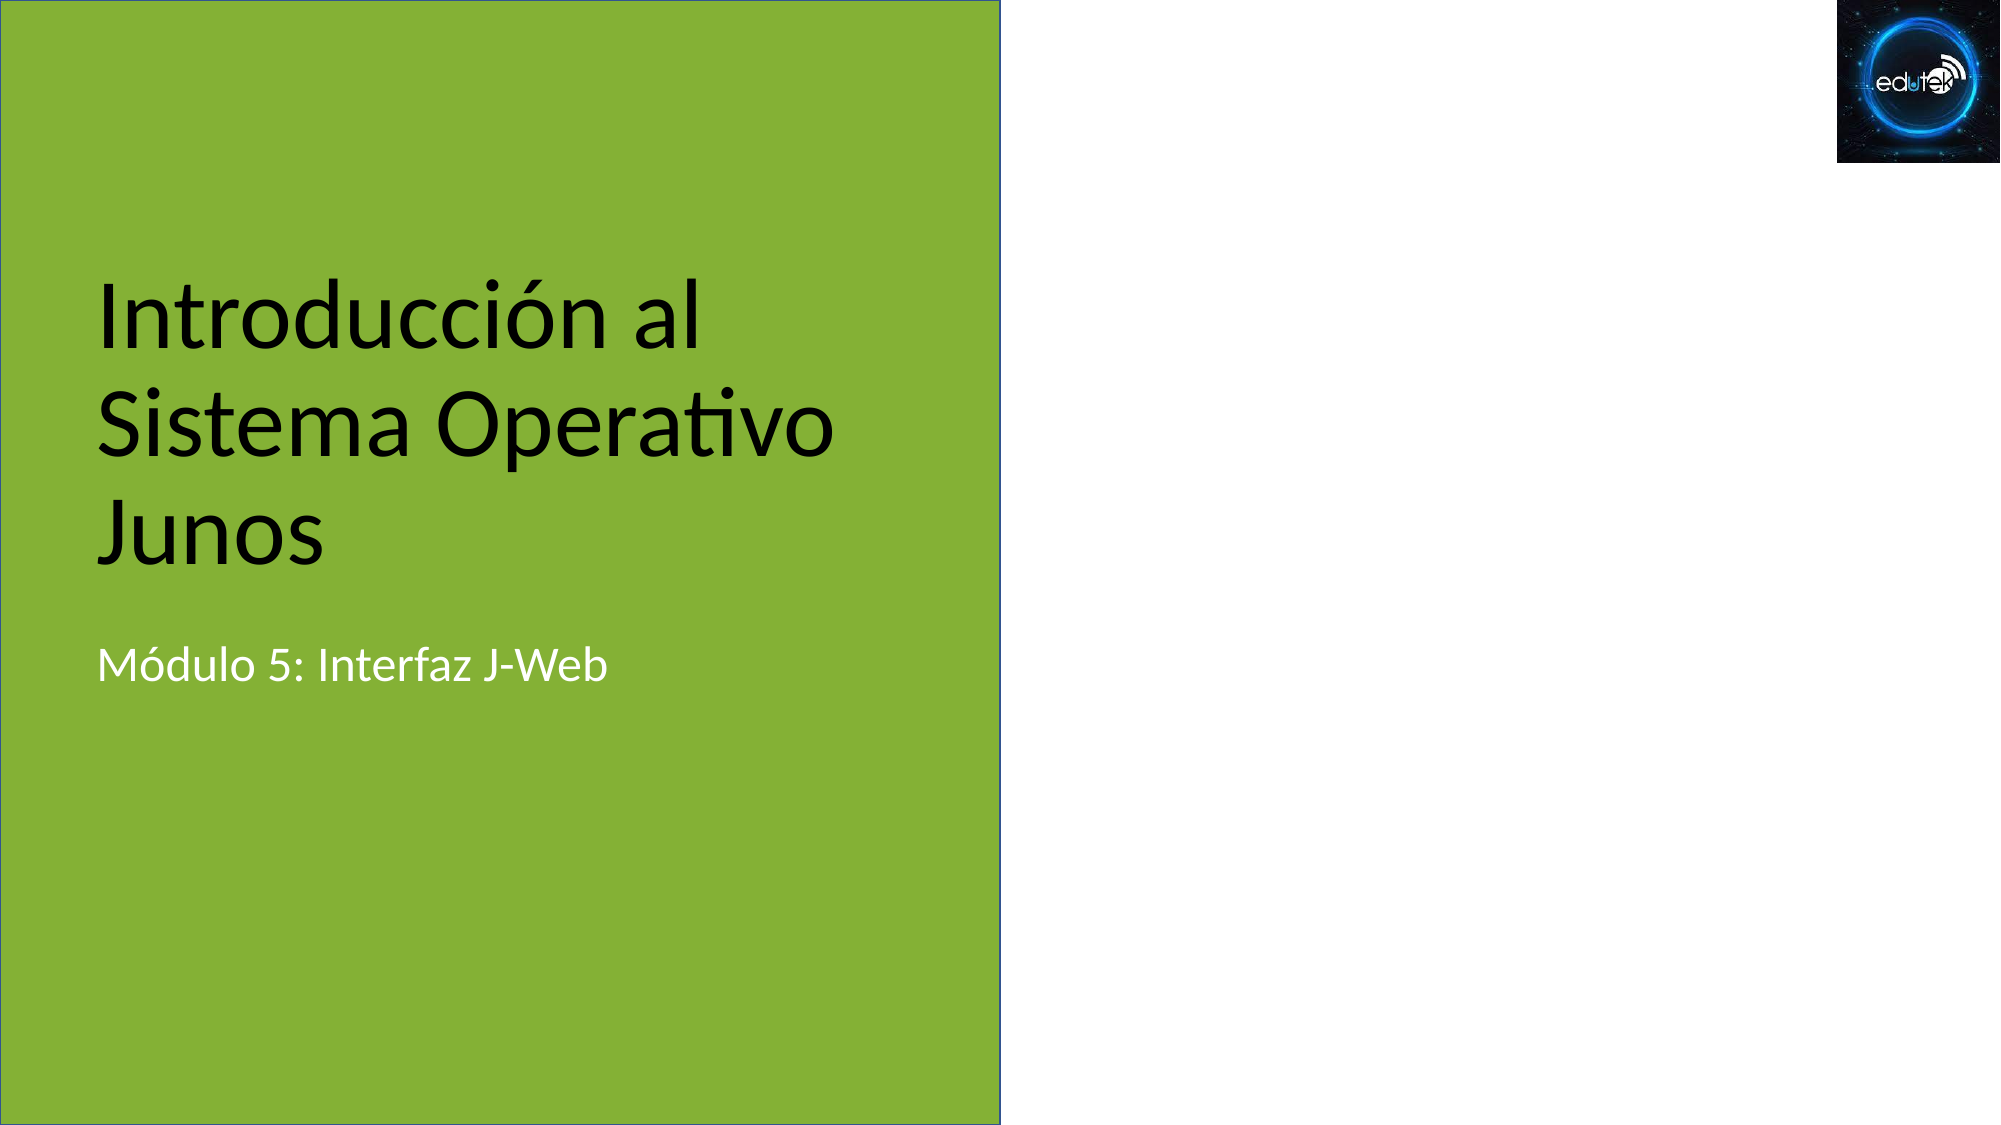

# Introducción al Sistema Operativo Junos
Módulo 5: Interfaz J-Web